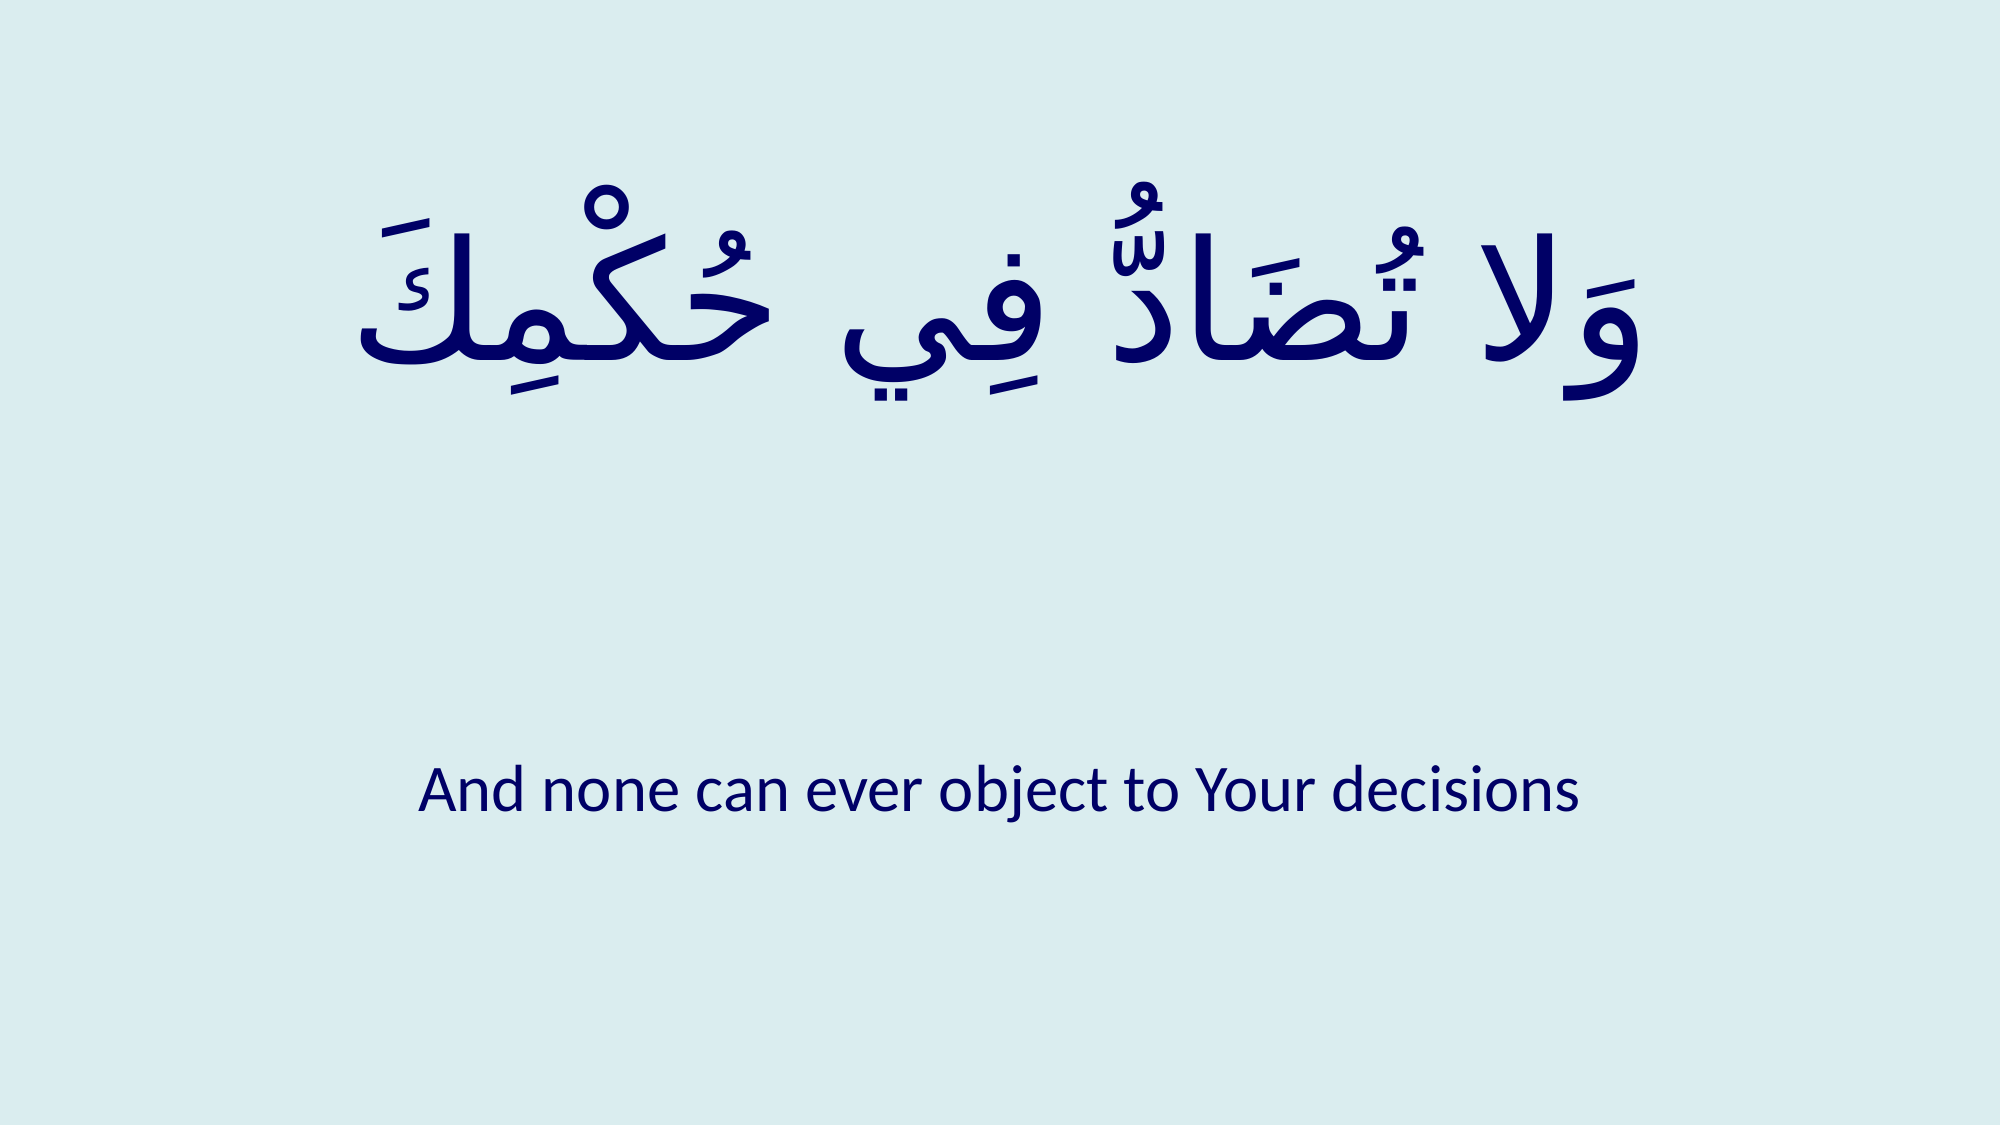

# وَلا تُضَادُّ فِي حُكْمِكَ
And none can ever object to Your decisions